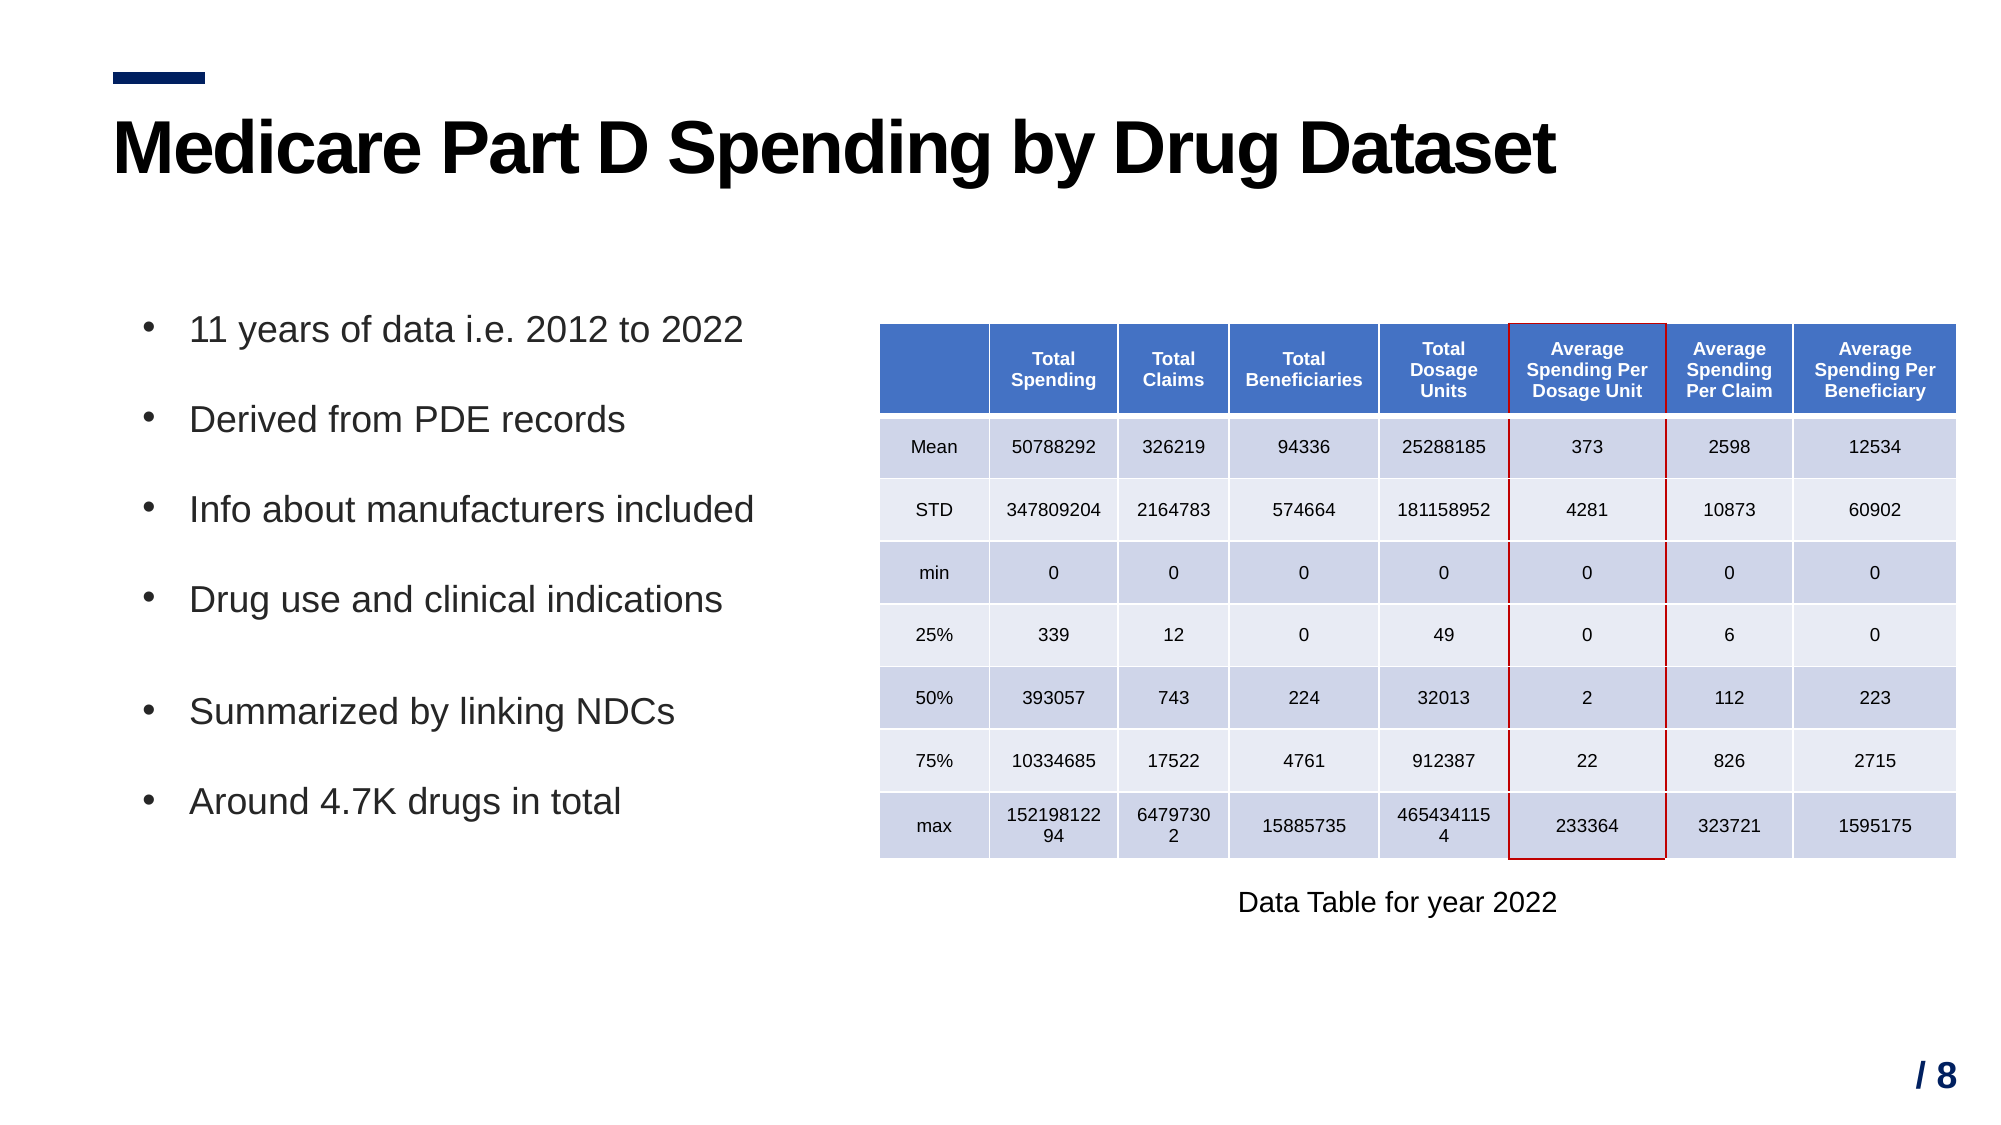

# Medicare Part D Spending by Drug Dataset
11 years of data i.e. 2012 to 2022
Derived from PDE records
Info about manufacturers included
Drug use and clinical indications
Summarized by linking NDCs
Around 4.7K drugs in total
|  | Total Spending | Total Claims | Total Beneficiaries | Total Dosage Units | Average Spending Per Dosage Unit | Average Spending Per Claim | Average Spending Per Beneficiary |
| --- | --- | --- | --- | --- | --- | --- | --- |
| Mean | 50788292 | 326219 | 94336 | 25288185 | 373 | 2598 | 12534 |
| STD | 347809204 | 2164783 | 574664 | 181158952 | 4281 | 10873 | 60902 |
| min | 0 | 0 | 0 | 0 | 0 | 0 | 0 |
| 25% | 339 | 12 | 0 | 49 | 0 | 6 | 0 |
| 50% | 393057 | 743 | 224 | 32013 | 2 | 112 | 223 |
| 75% | 10334685 | 17522 | 4761 | 912387 | 22 | 826 | 2715 |
| max | 15219812294 | 64797302 | 15885735 | 4654341154 | 233364 | 323721 | 1595175 |
Data Table for year 2022
/ 8